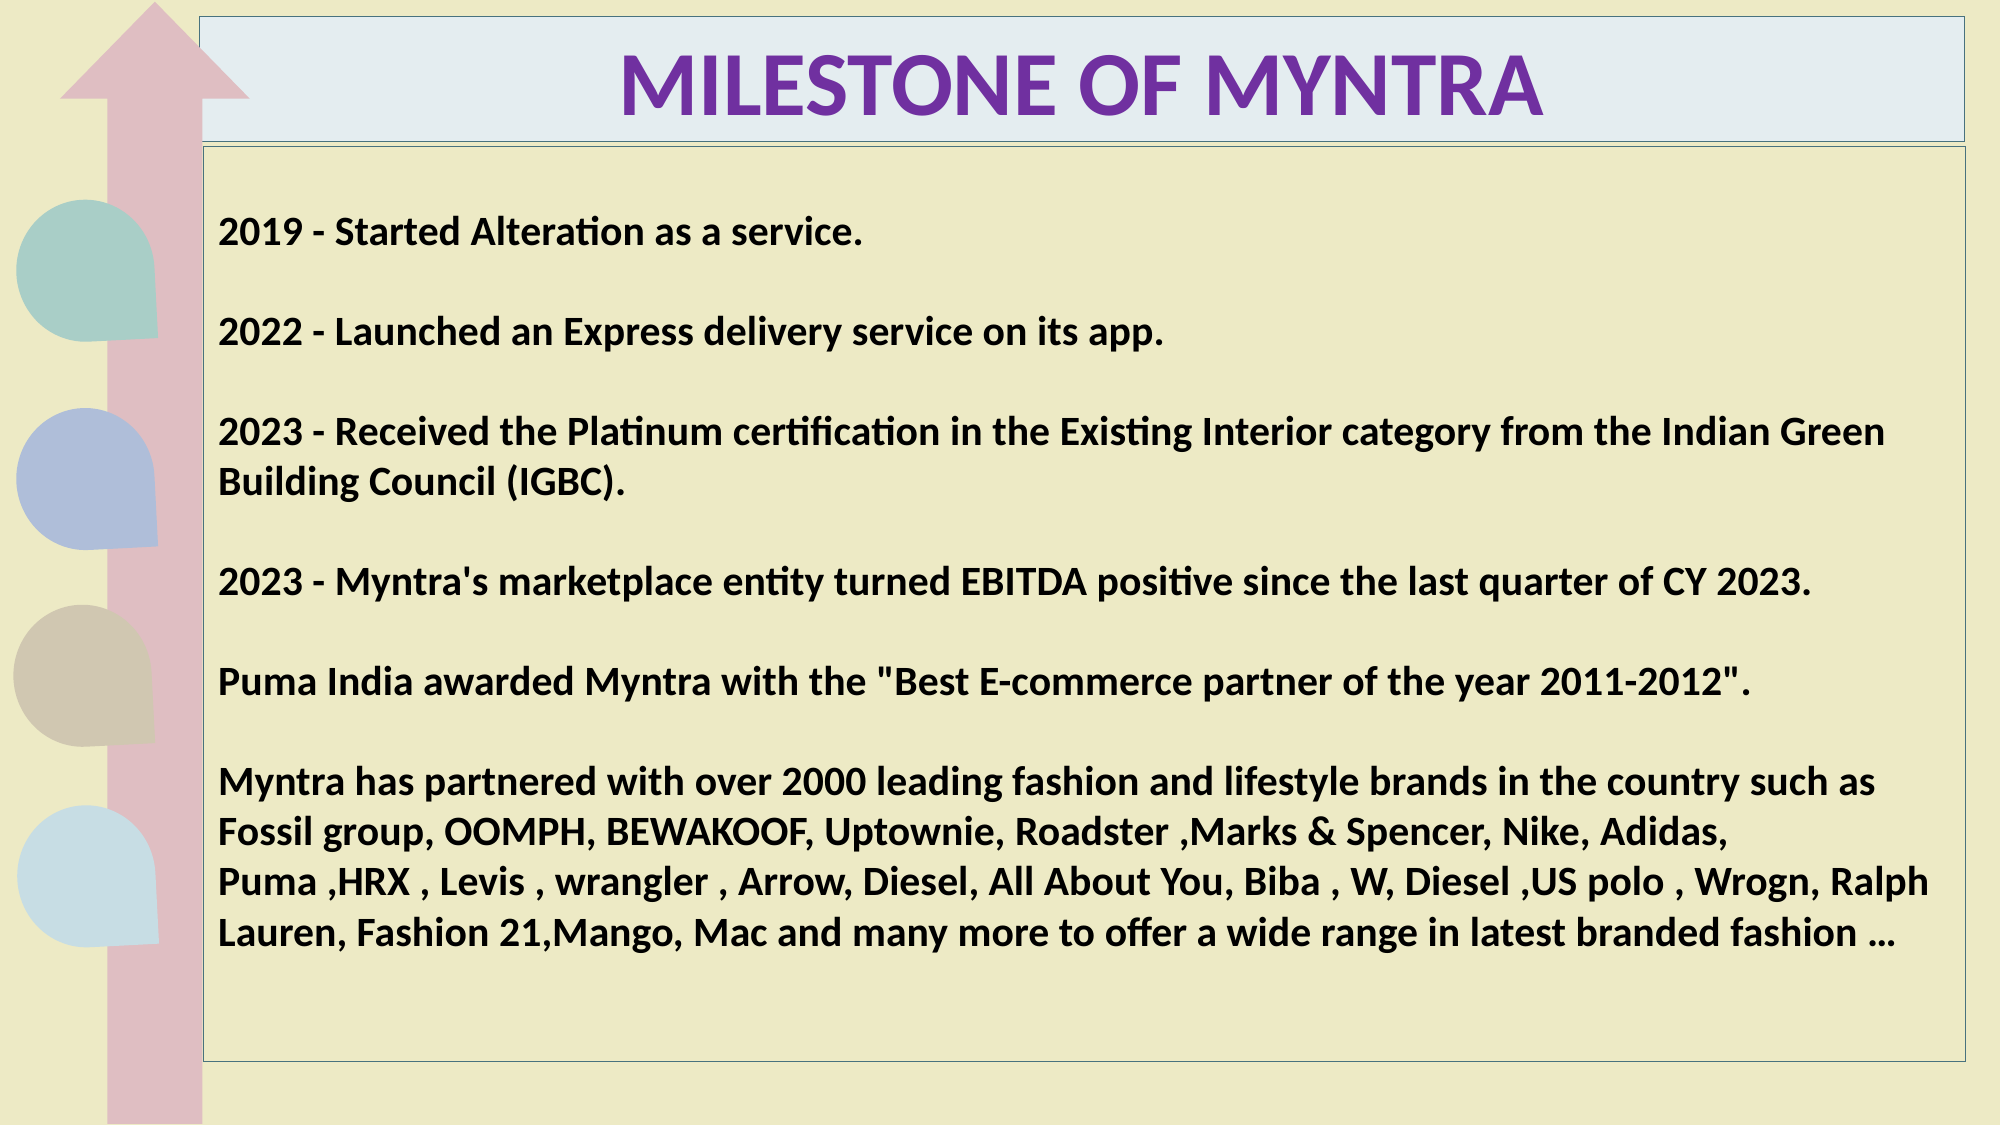

MILESTONE OF MYNTRA

2019 - Started Alteration as a service.

2022 - Launched an Express delivery service on its app.

2023 - Received the Platinum certification in the Existing Interior category from the Indian Green Building Council (IGBC).

2023 - Myntra's marketplace entity turned EBITDA positive since the last quarter of CY 2023.

Puma India awarded Myntra with the "Best E-commerce partner of the year 2011-2012".

Myntra has partnered with over 2000 leading fashion and lifestyle brands in the country such as Fossil group, OOMPH, BEWAKOOF, Uptownie, Roadster ,Marks & Spencer, Nike, Adidas, Puma ,HRX , Levis , wrangler , Arrow, Diesel, All About You, Biba , W, Diesel ,US polo , Wrogn, Ralph Lauren, Fashion 21,Mango, Mac and many more to offer a wide range in latest branded fashion …